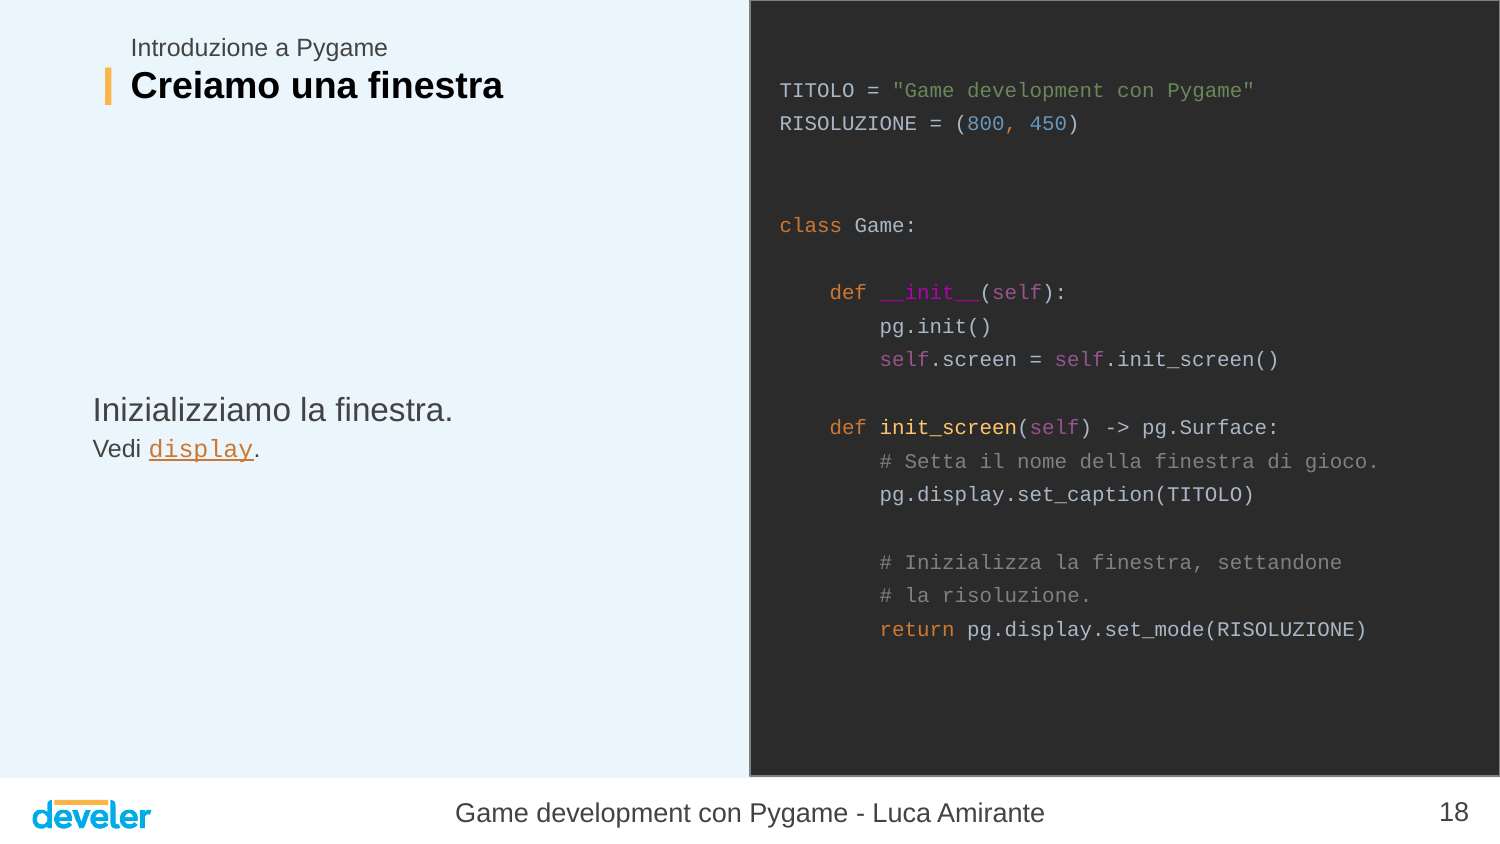

TITOLO = "Game development con Pygame"
RISOLUZIONE = (800, 450)

class Game:

    def __init__(self):
        pg.init()
        self.screen = self.init_screen()

    def init_screen(self) -> pg.Surface:
        # Setta il nome della finestra di gioco.
        pg.display.set_caption(TITOLO)

        # Inizializza la finestra, settandone
        # la risoluzione.
        return pg.display.set_mode(RISOLUZIONE)

# Introduzione a Pygame
Creiamo una finestra
Inizializziamo la finestra.
Vedi display.